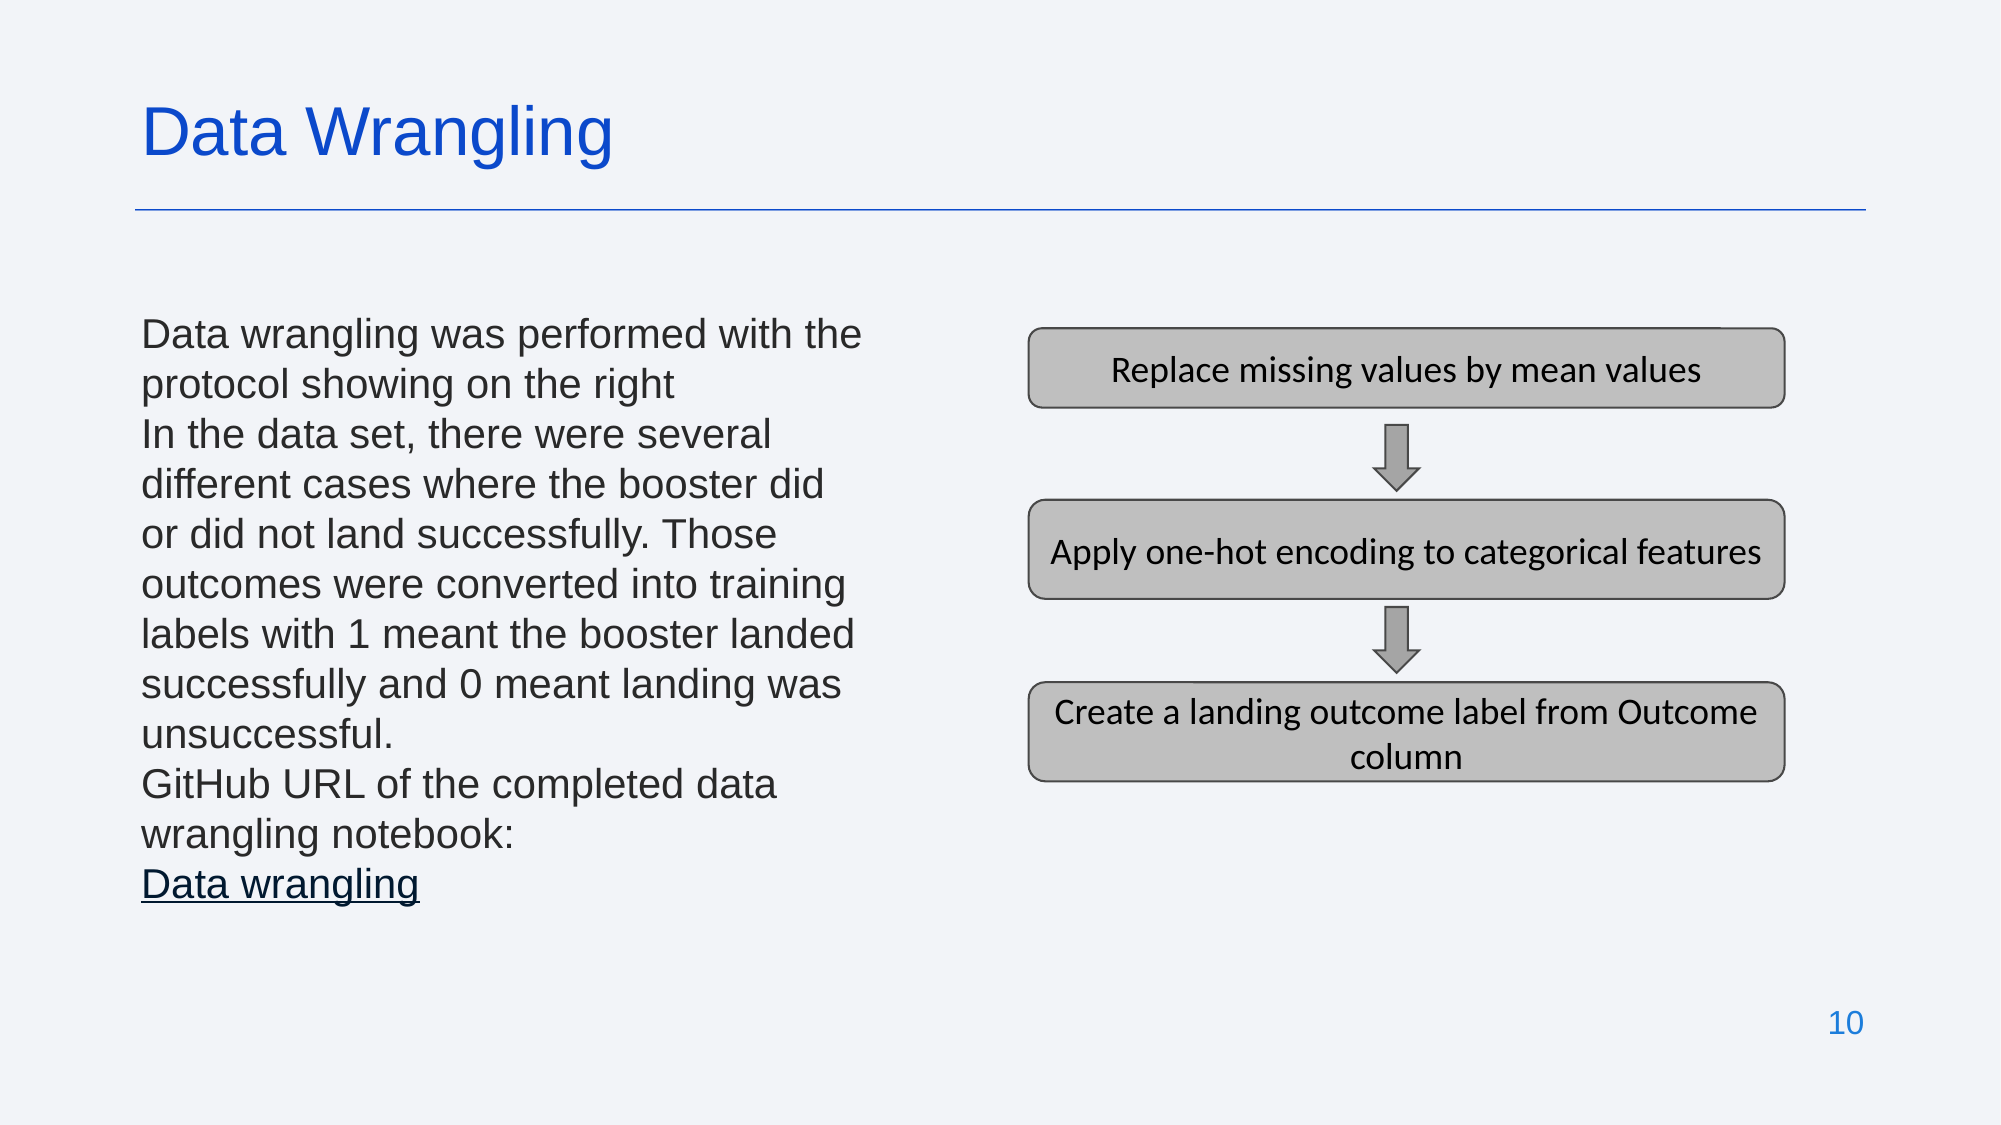

Data Wrangling
Data wrangling was performed with the protocol showing on the right
In the data set, there were several different cases where the booster did or did not land successfully. Those outcomes were converted into training labels with 1 meant the booster landed successfully and 0 meant landing was unsuccessful.
GitHub URL of the completed data wrangling notebook:
Data wrangling

Replace missing values by mean values

Apply one-hot encoding to categorical features

Create a landing outcome label from Outcome column
10